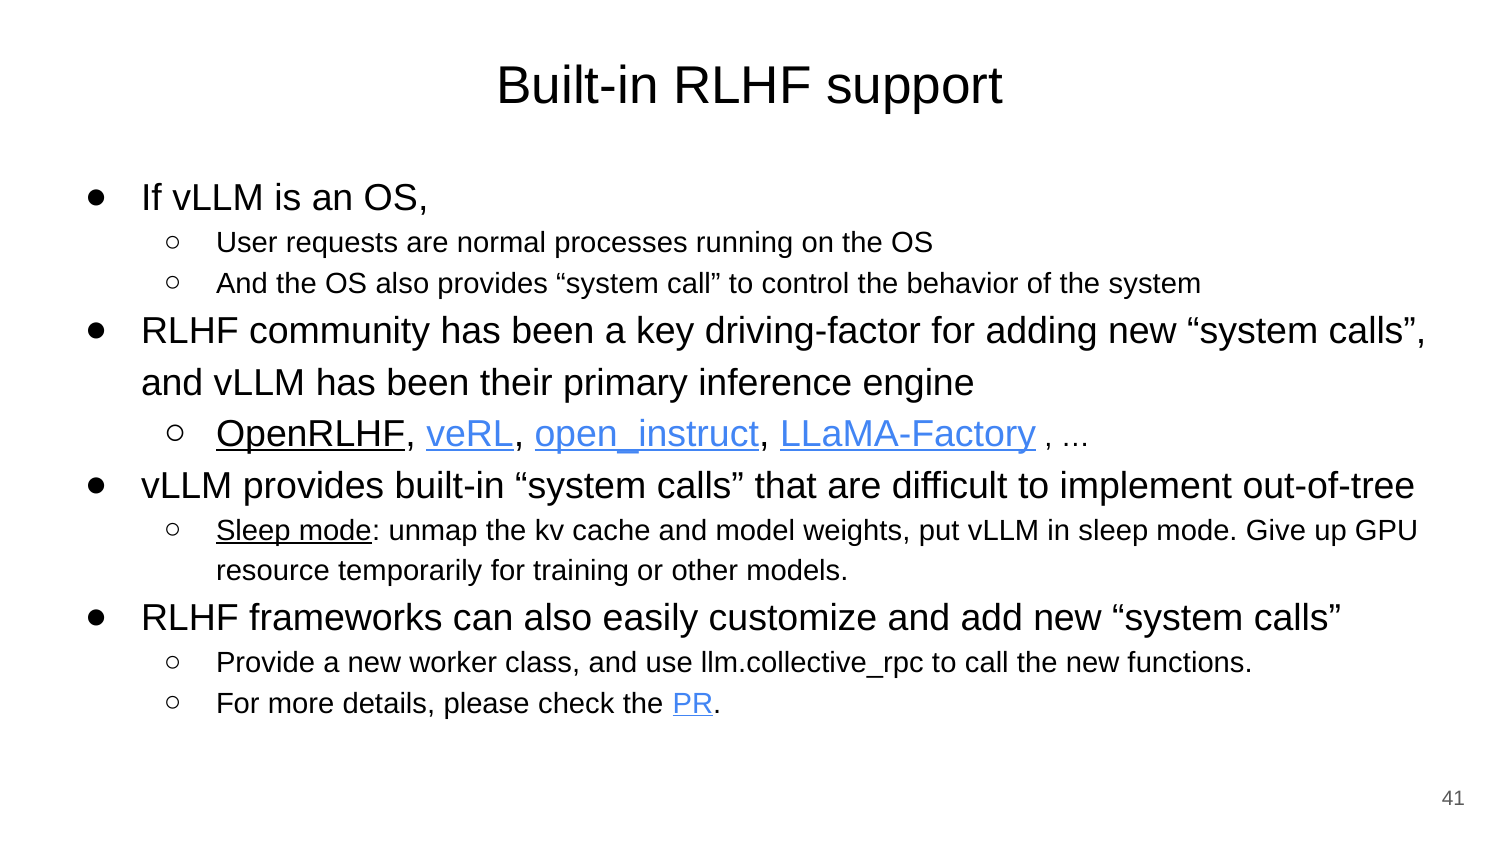

# Built-in RLHF support
If vLLM is an OS,
User requests are normal processes running on the OS
And the OS also provides “system call” to control the behavior of the system
RLHF community has been a key driving-factor for adding new “system calls”, and vLLM has been their primary inference engine
OpenRLHF, veRL, open_instruct, LLaMA-Factory , …
vLLM provides built-in “system calls” that are difficult to implement out-of-tree
Sleep mode: unmap the kv cache and model weights, put vLLM in sleep mode. Give up GPU resource temporarily for training or other models.
RLHF frameworks can also easily customize and add new “system calls”
Provide a new worker class, and use llm.collective_rpc to call the new functions.
For more details, please check the PR.
41